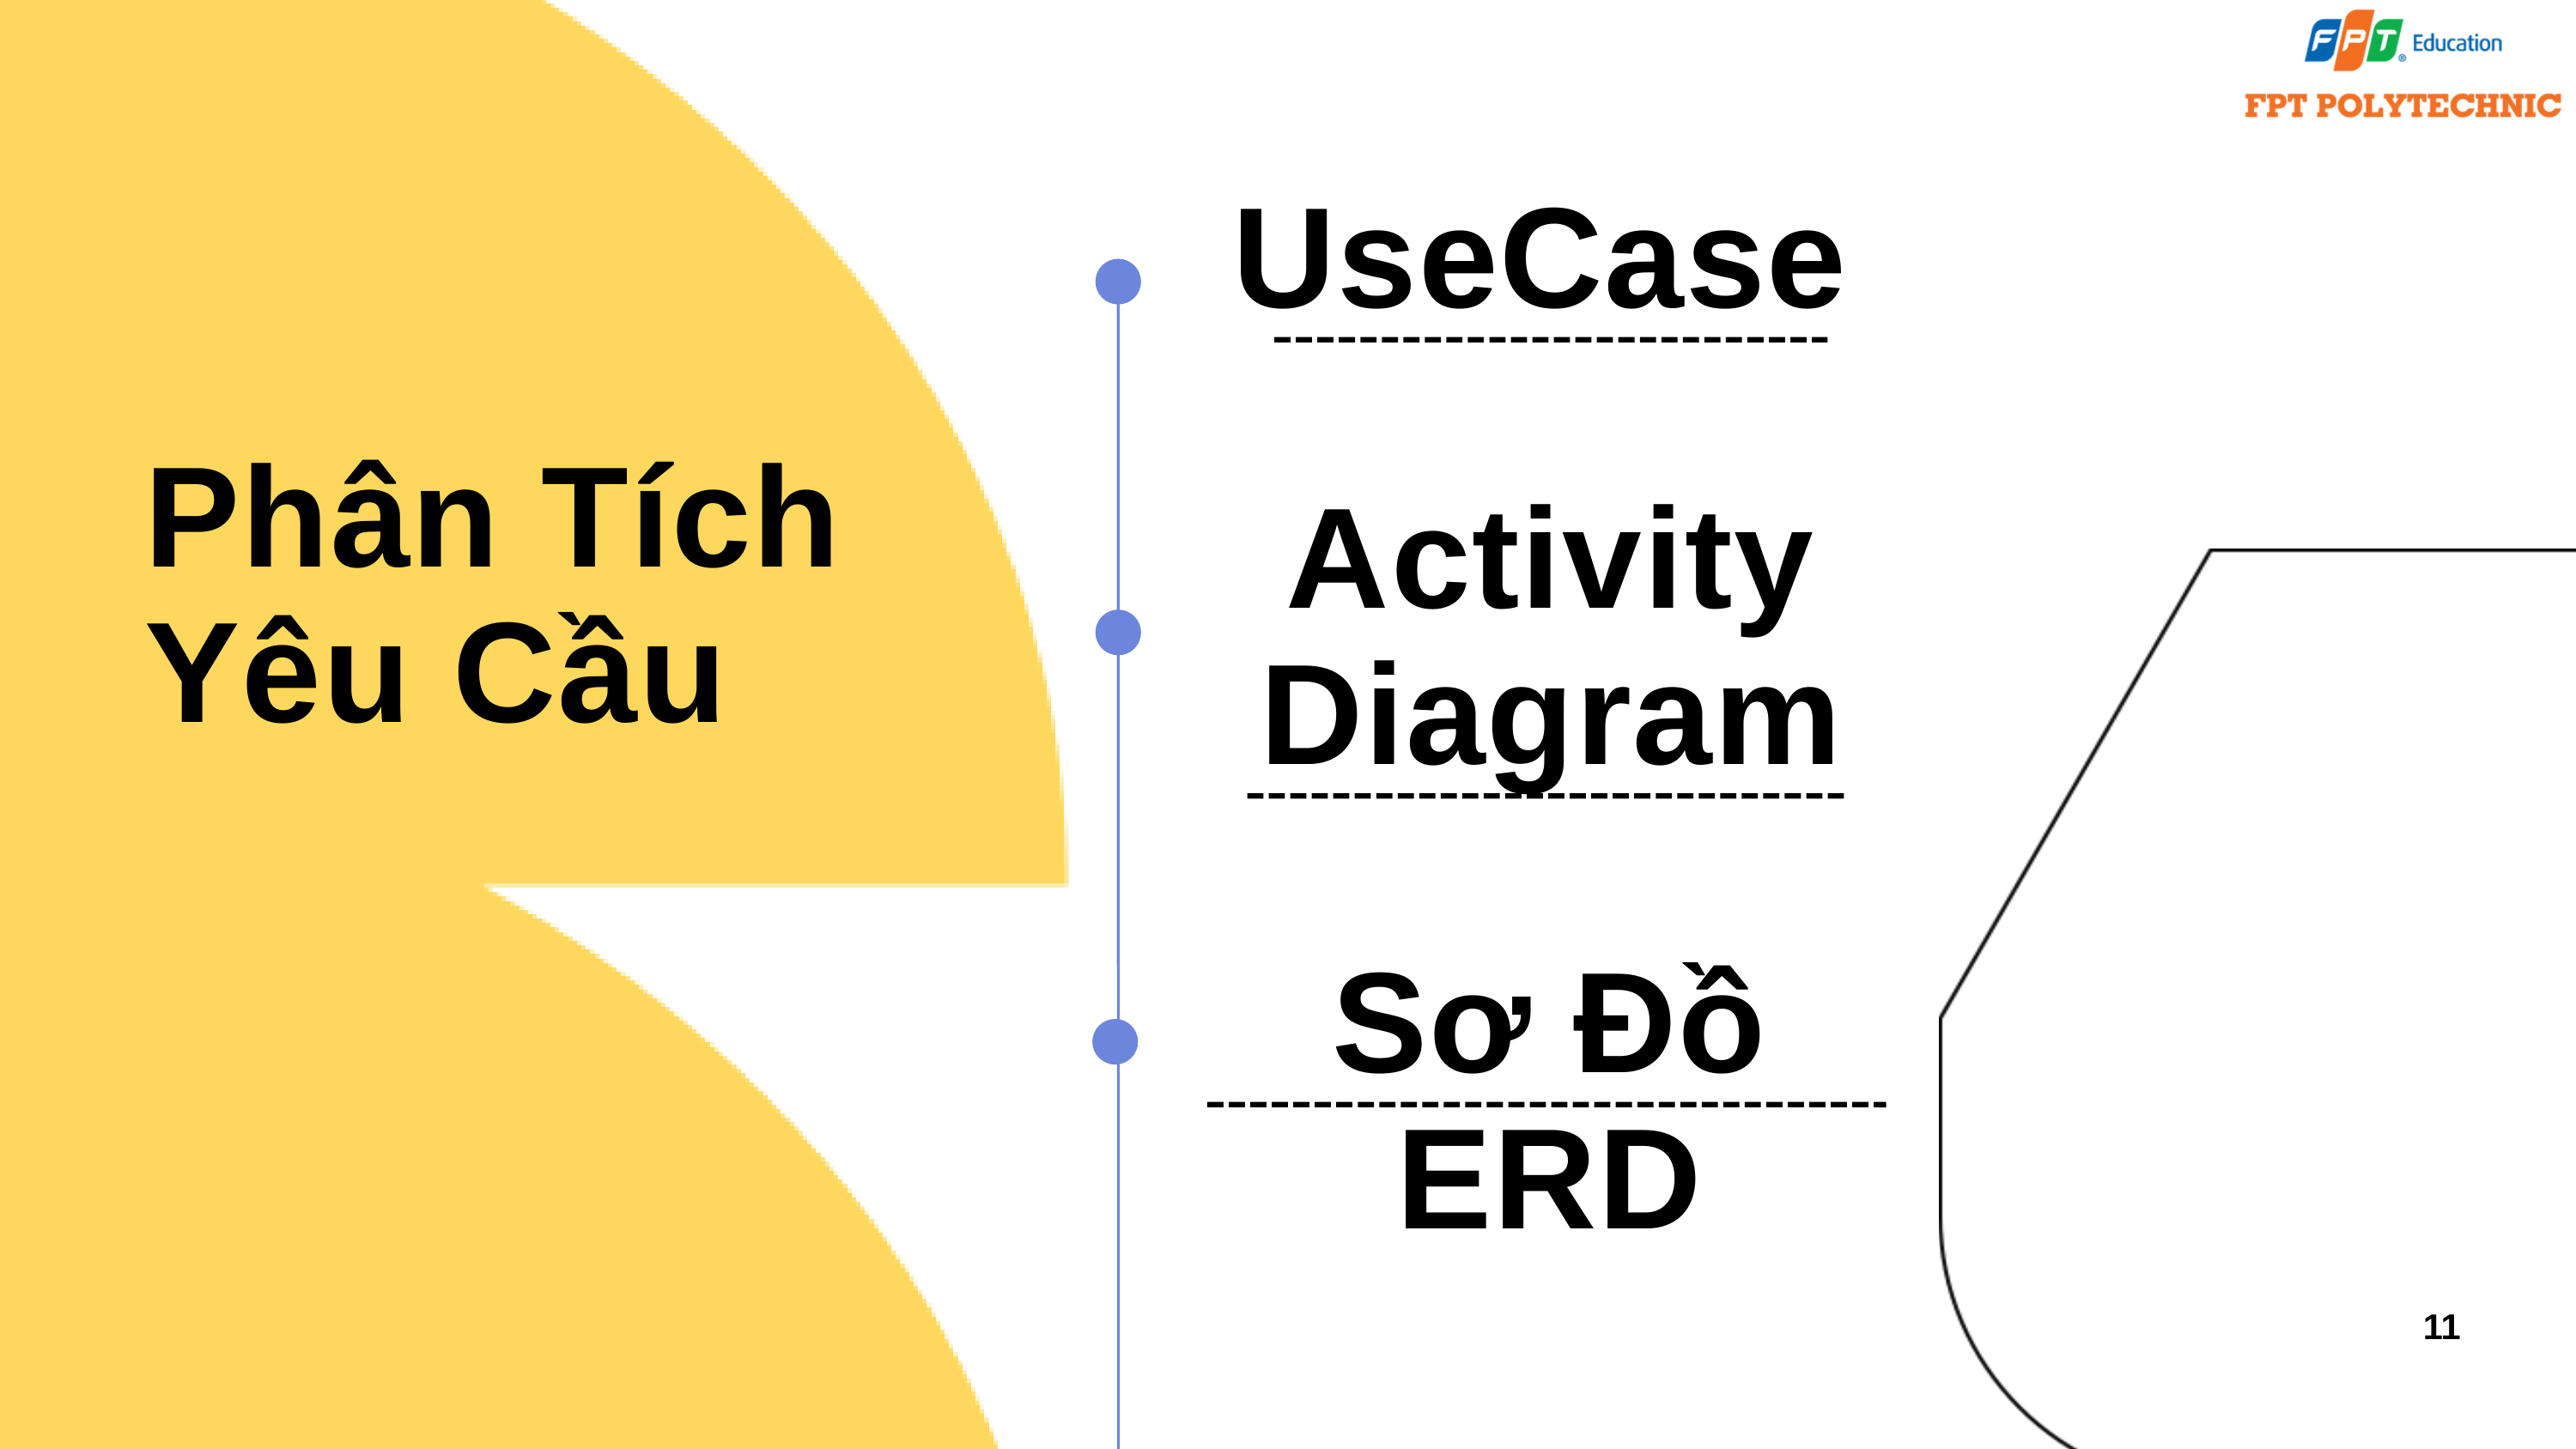

UseCase

Phân Tích Yêu Cầu
Activity Diagram

Sơ Đồ ERD

11